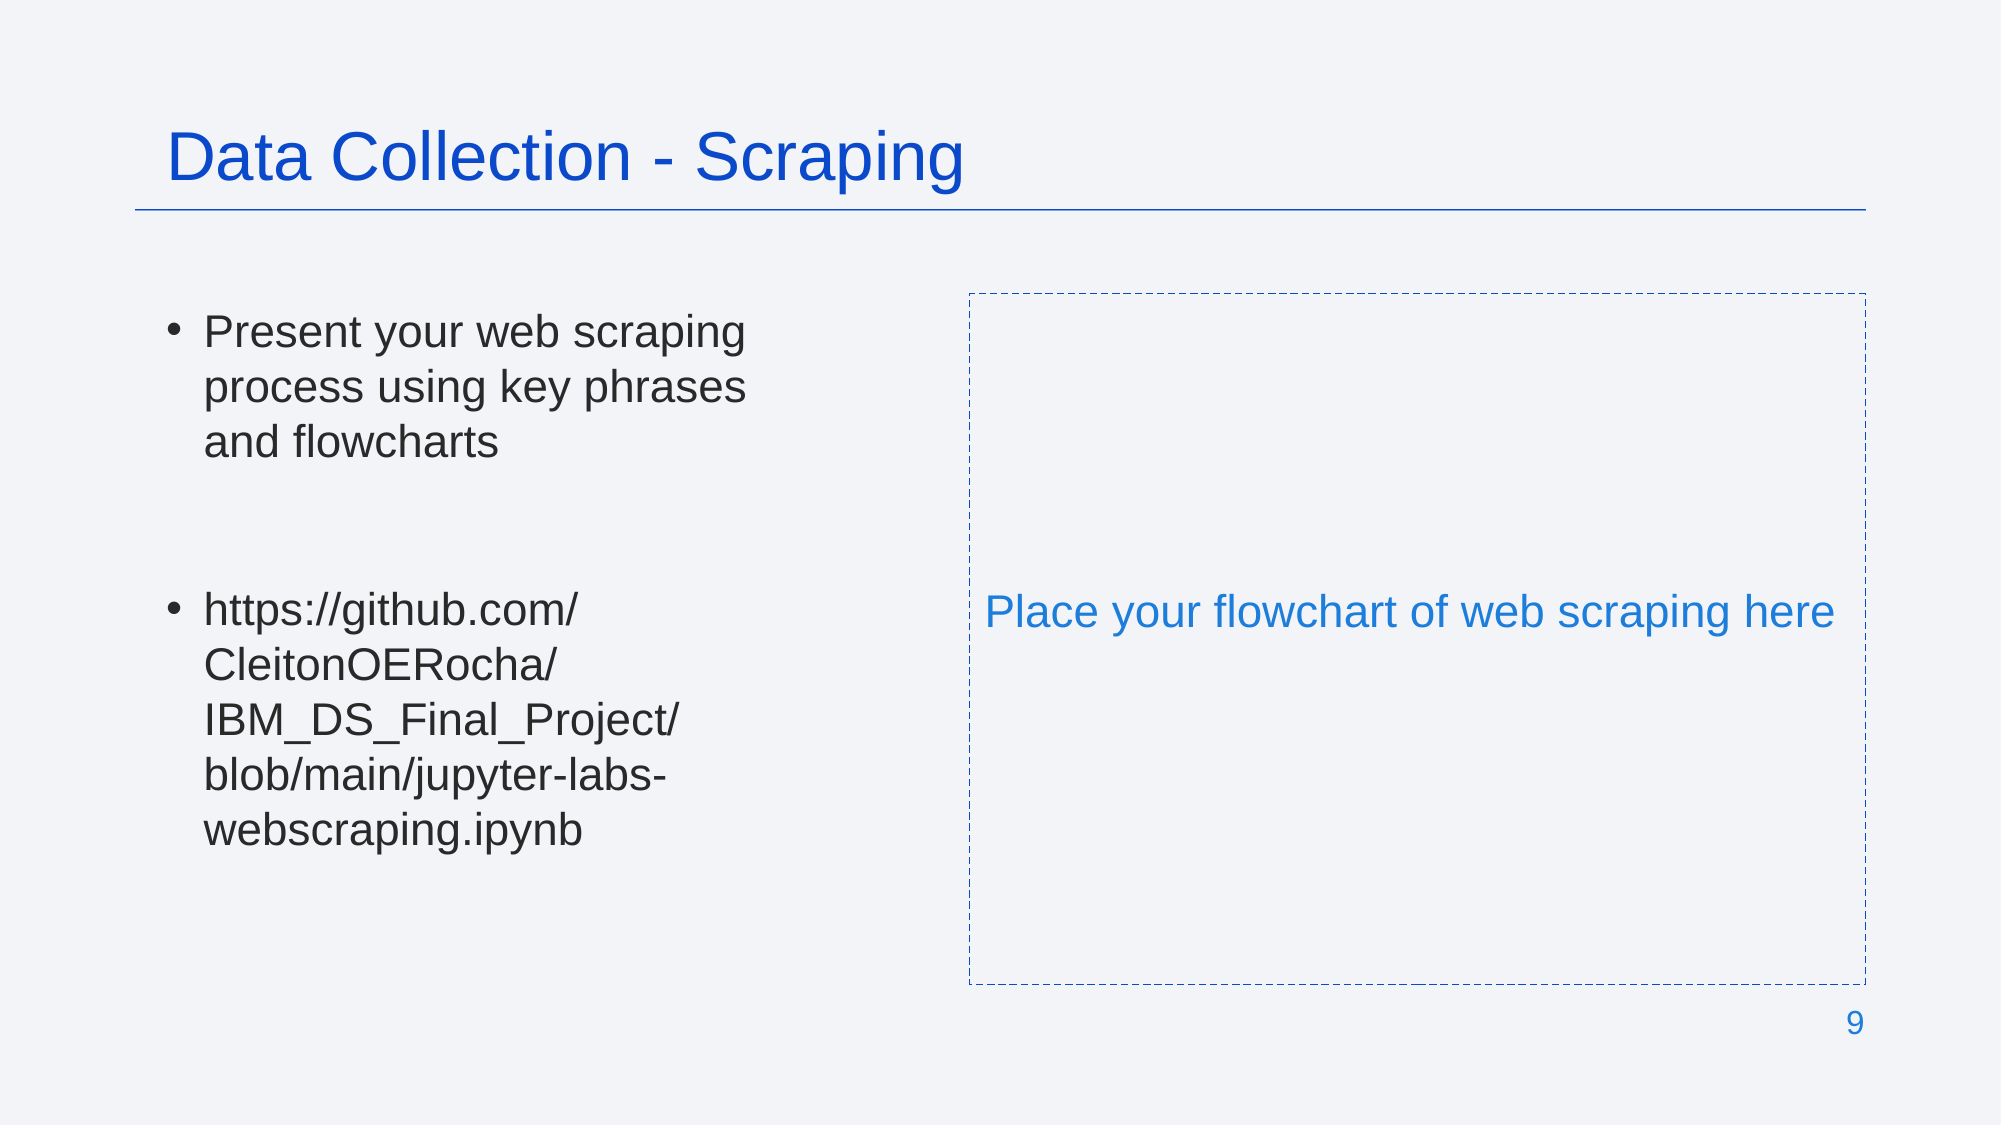

Data Collection - Scraping
Present your web scraping process using key phrases and flowcharts

https://github.com/CleitonOERocha/IBM_DS_Final_Project/blob/main/jupyter-labs-webscraping.ipynb

Place your flowchart of web scraping here
9